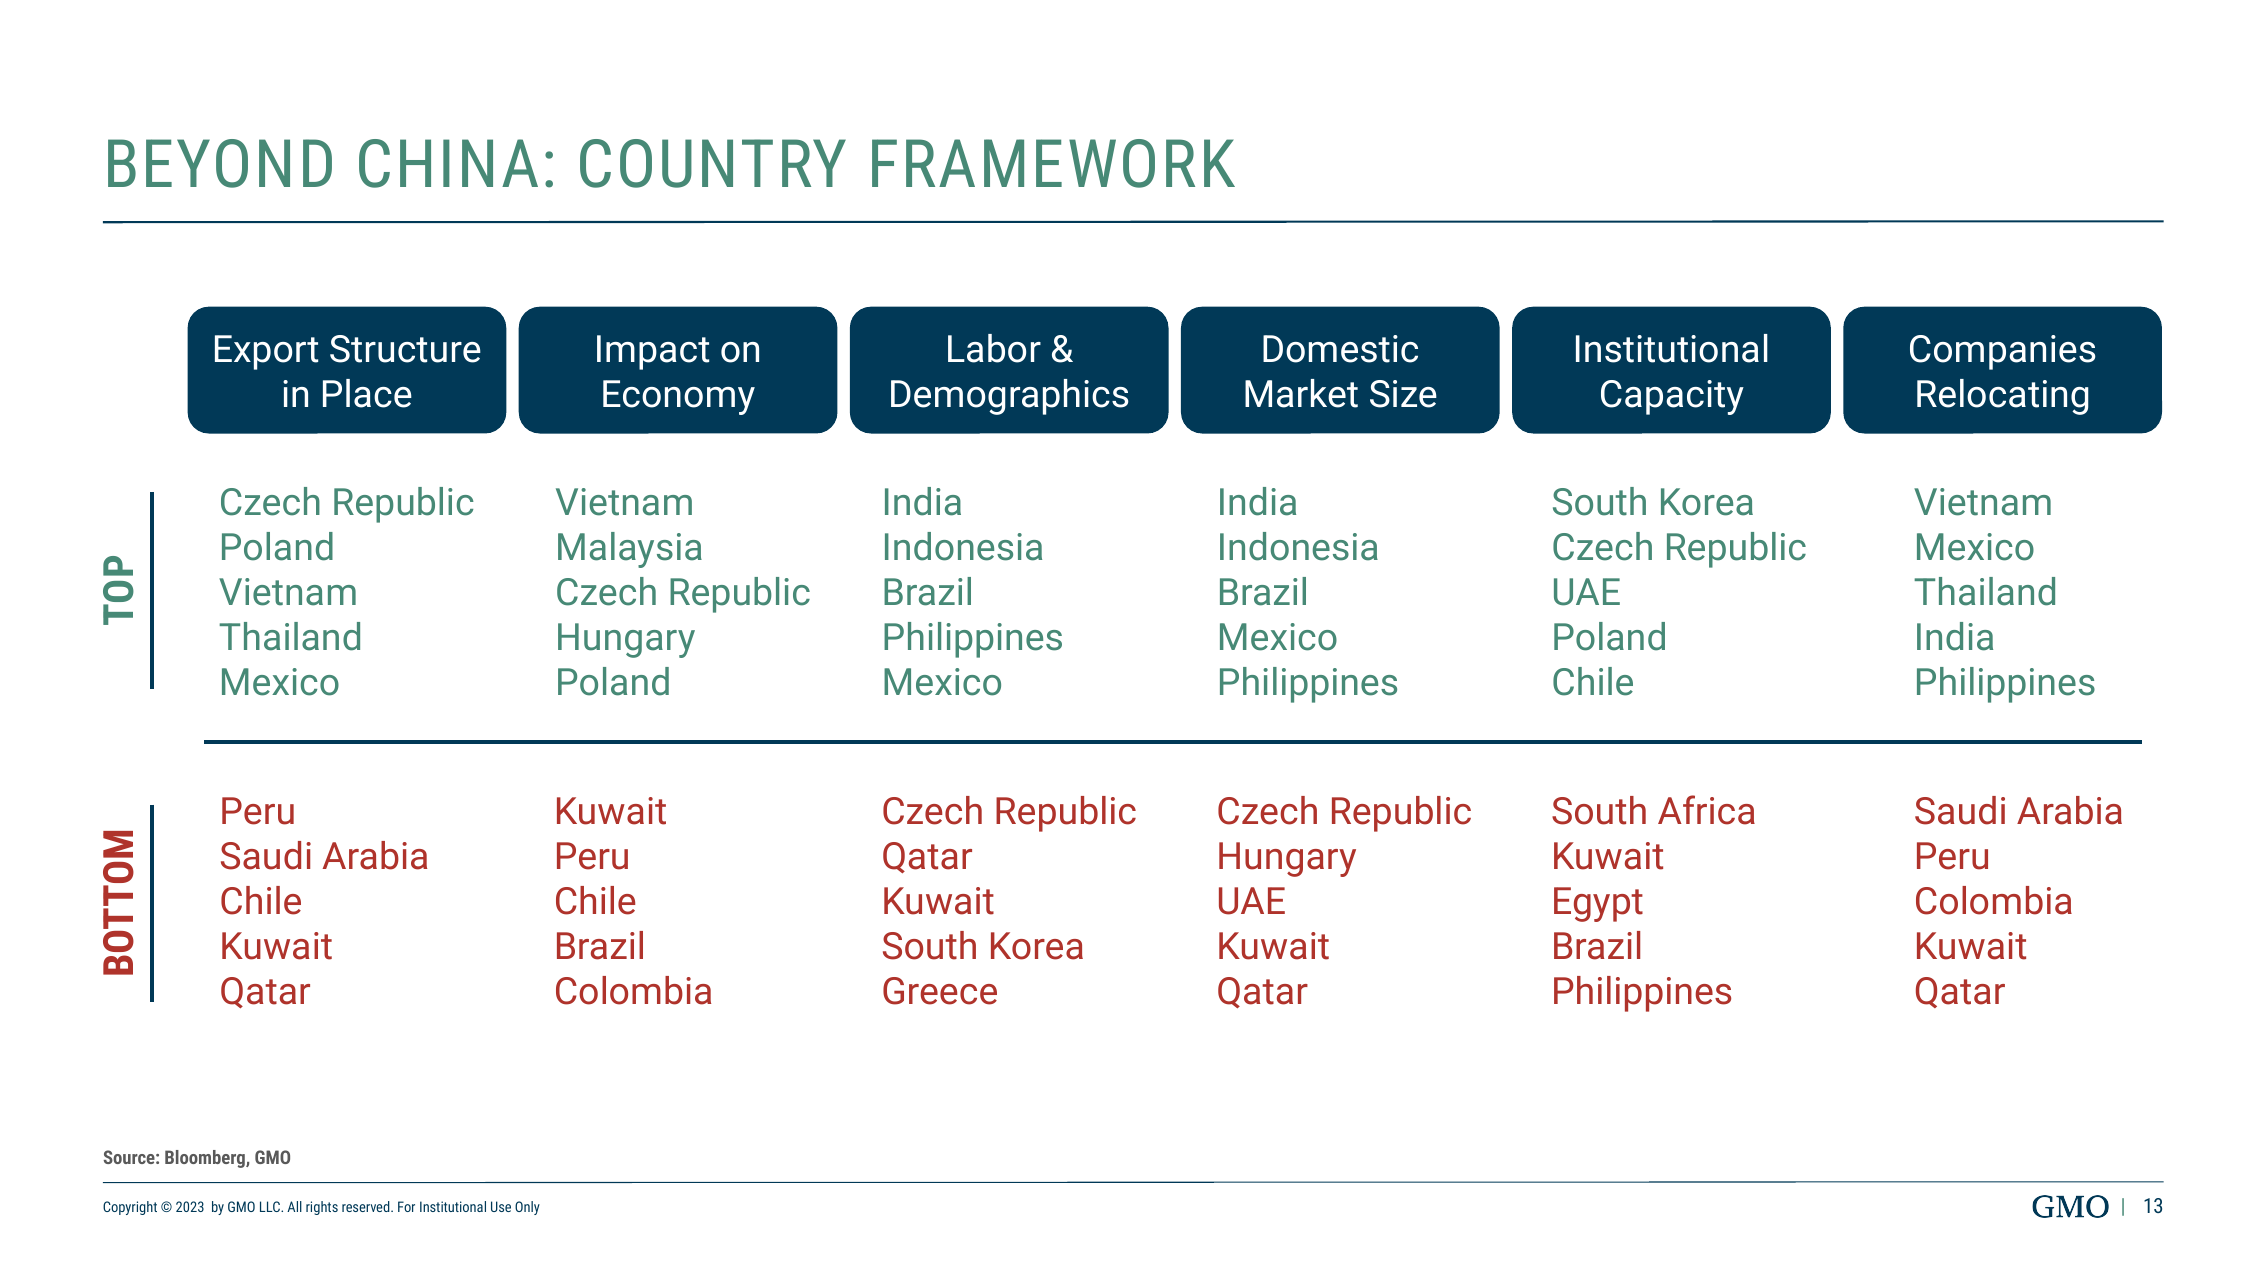

# Beyond China: country framework
Export Structure in Place
Impact on Economy
Labor & Demographics
Domestic
Market Size
Institutional Capacity
Companies Relocating
Czech Republic
Poland
Vietnam
Thailand
Mexico
Vietnam
Malaysia
Czech Republic
Hungary
Poland
India
Indonesia
Brazil
Philippines
Mexico
India
Indonesia
Brazil
Mexico
Philippines
South Korea
Czech Republic
UAE
Poland
Chile
Vietnam
Mexico
Thailand
India
Philippines
TOP
Peru
Saudi Arabia
Chile
Kuwait
Qatar
Kuwait
Peru
Chile
Brazil
Colombia
Czech Republic
Qatar
Kuwait
South Korea
Greece
Czech Republic
Hungary
UAE
Kuwait
Qatar
South Africa
Kuwait
Egypt
Brazil
Philippines
Saudi Arabia
Peru
Colombia
Kuwait
Qatar
BOTTOM
Source: Bloomberg, GMO